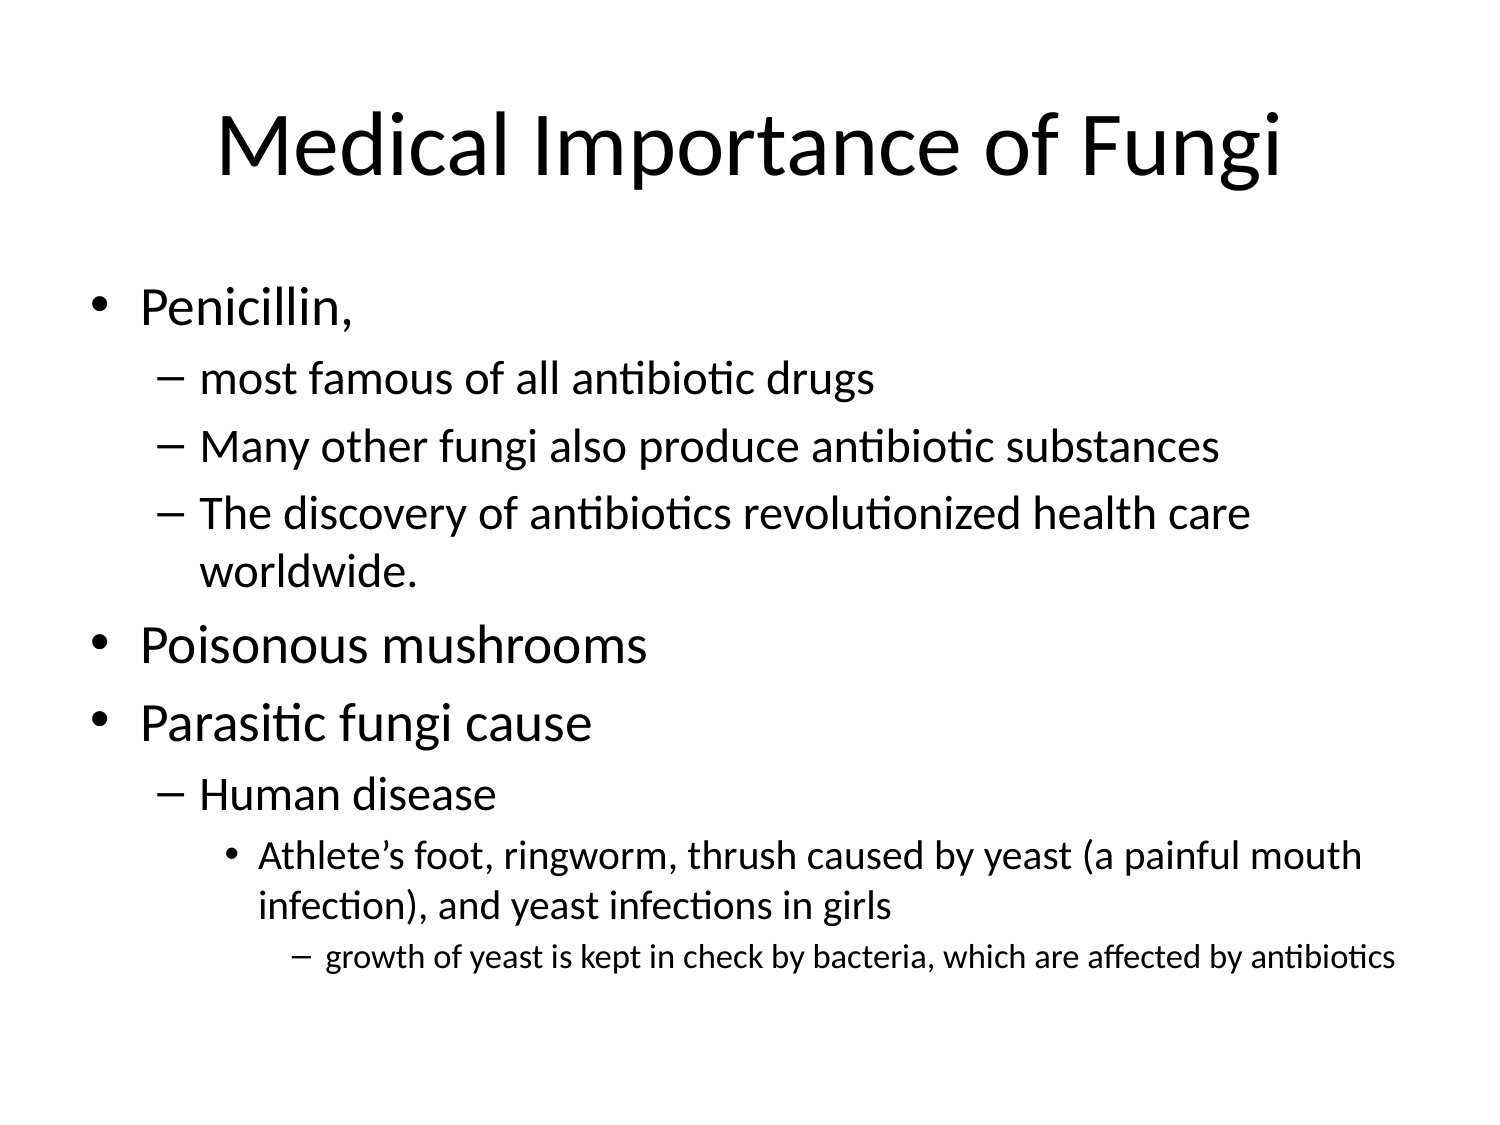

# Medical Importance of Fungi
Penicillin,
most famous of all antibiotic drugs
Many other fungi also produce antibiotic substances
The discovery of antibiotics revolutionized health care worldwide.
Poisonous mushrooms
Parasitic fungi cause
Human disease
Athlete’s foot, ringworm, thrush caused by yeast (a painful mouth infection), and yeast infections in girls
growth of yeast is kept in check by bacteria, which are affected by antibiotics